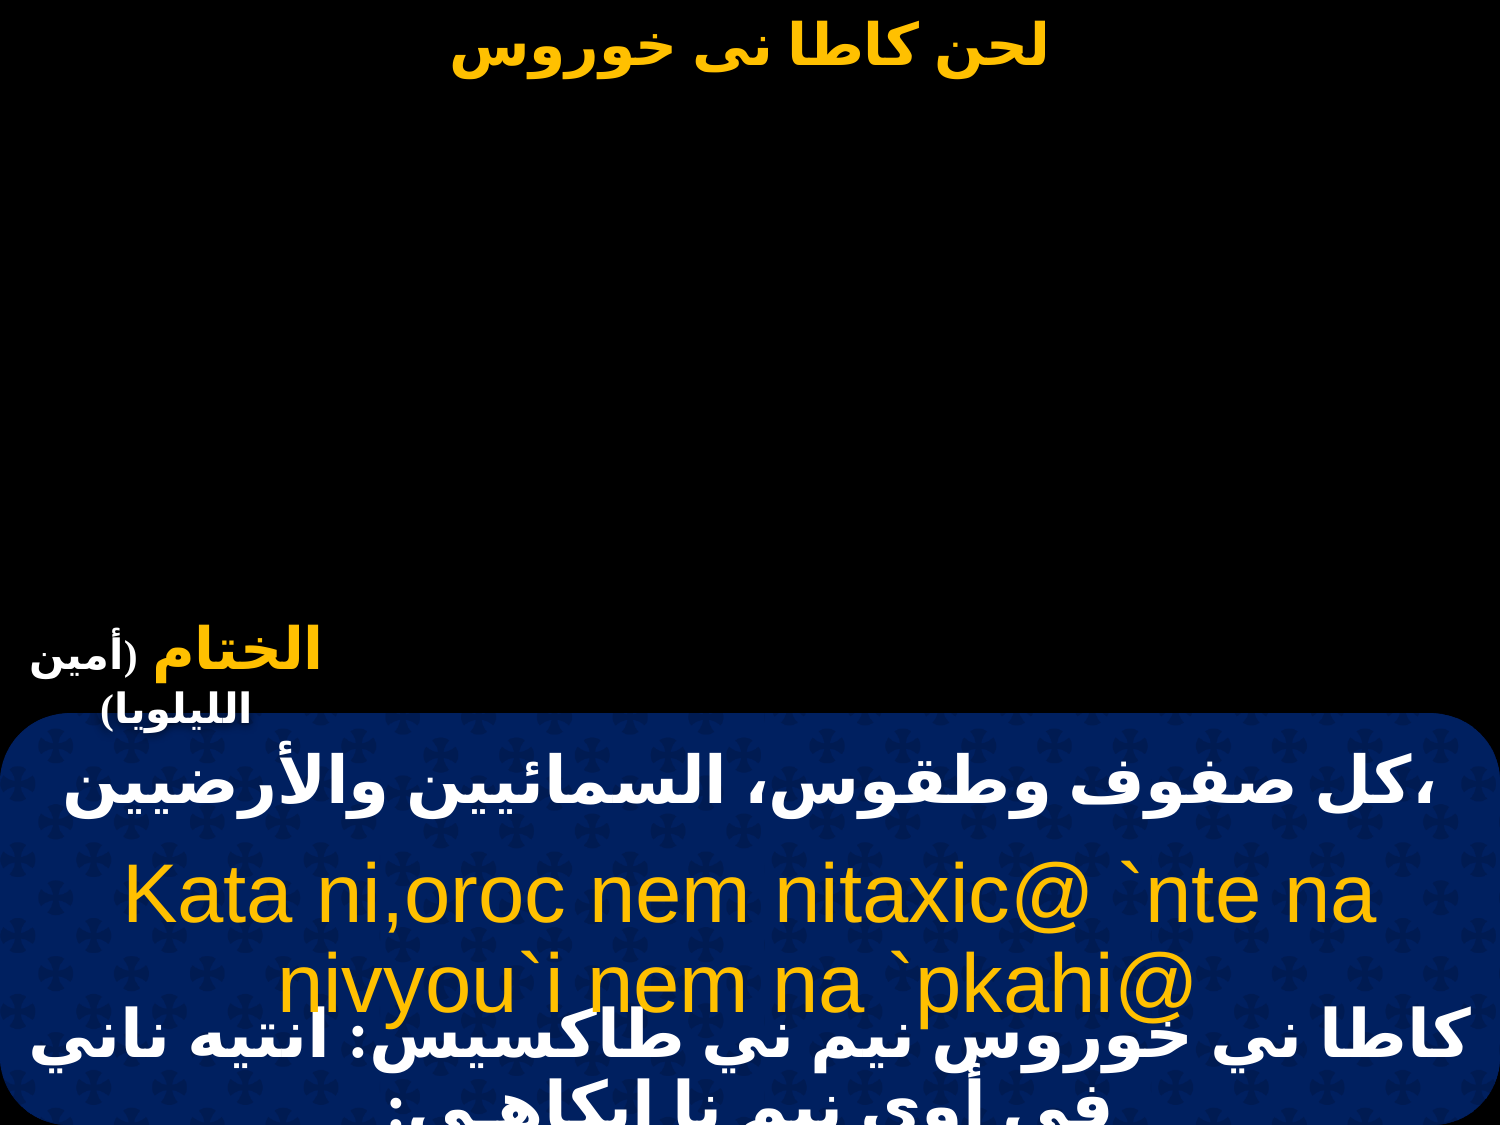

# لحن كاطا نى خوروس
الختام (أمين الليلويا)
كل صفوف وطقوس، السمائيين والأرضيين،
Kata ni,oroc nem nitaxic@ `nte na nivyou`i nem na `pkahi@
كاطا ني خوروس نيم ني طاكسيس: انتيه ناني في أوي نيم نا ابكاهـي: